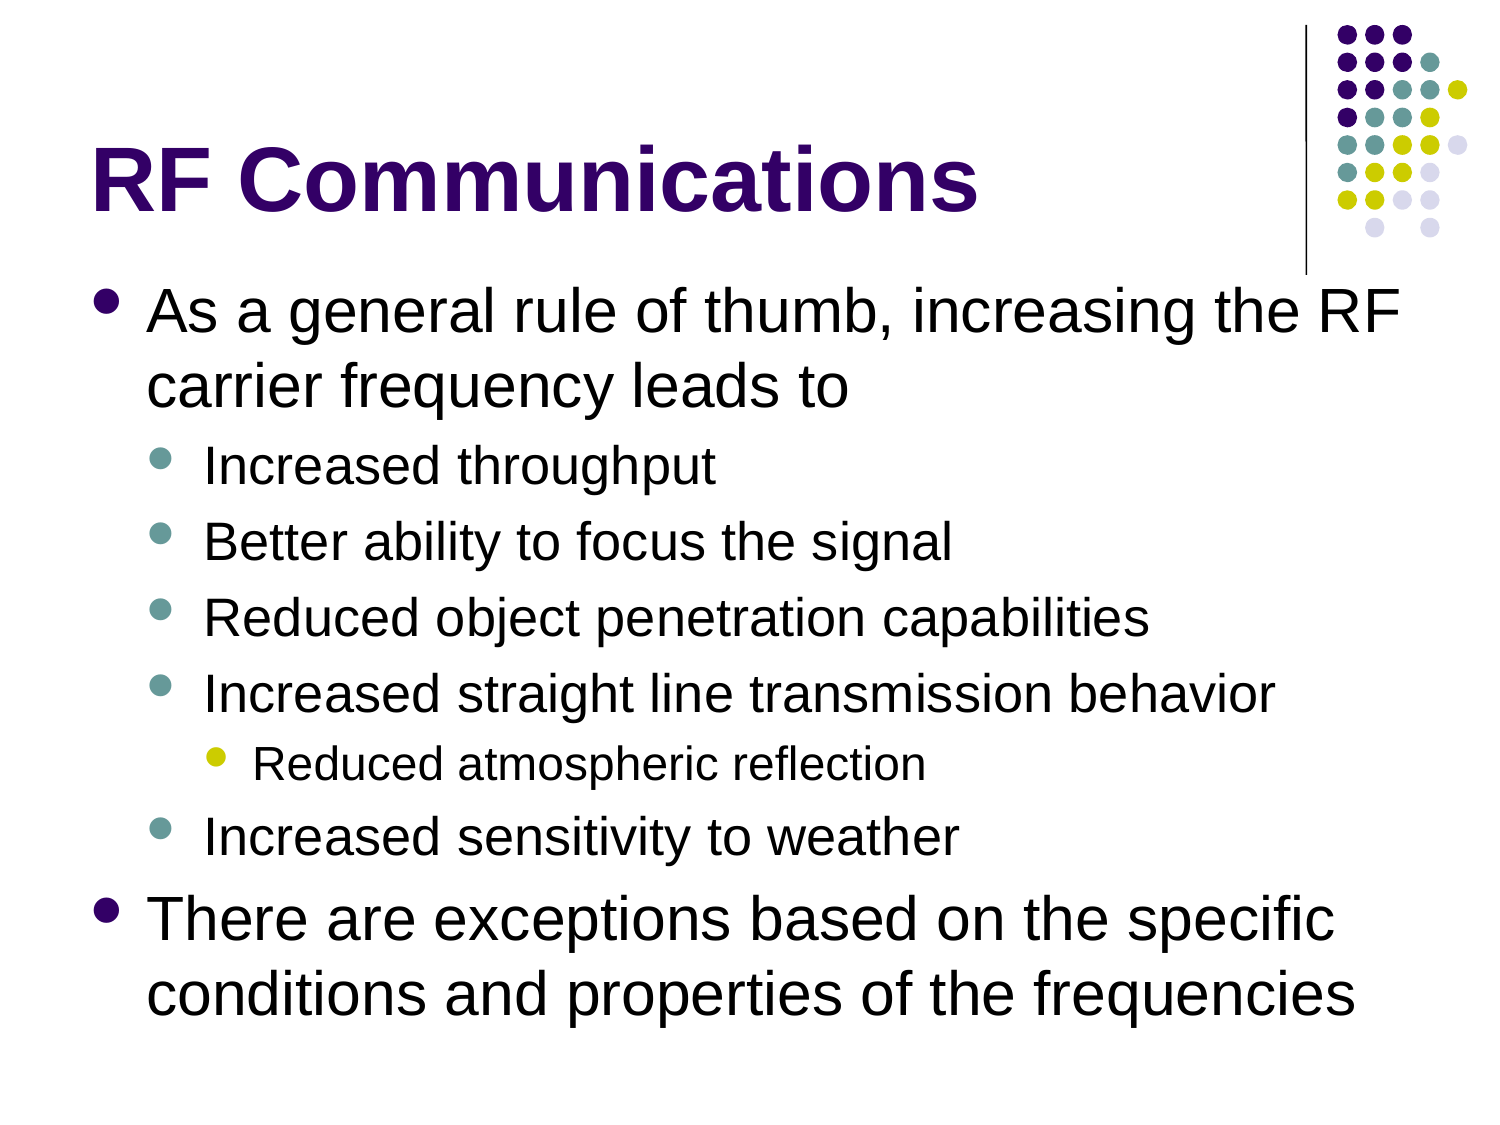

# RF Communications
As a general rule of thumb, increasing the RF carrier frequency leads to
Increased throughput
Better ability to focus the signal
Reduced object penetration capabilities
Increased straight line transmission behavior
Reduced atmospheric reflection
Increased sensitivity to weather
There are exceptions based on the specific conditions and properties of the frequencies